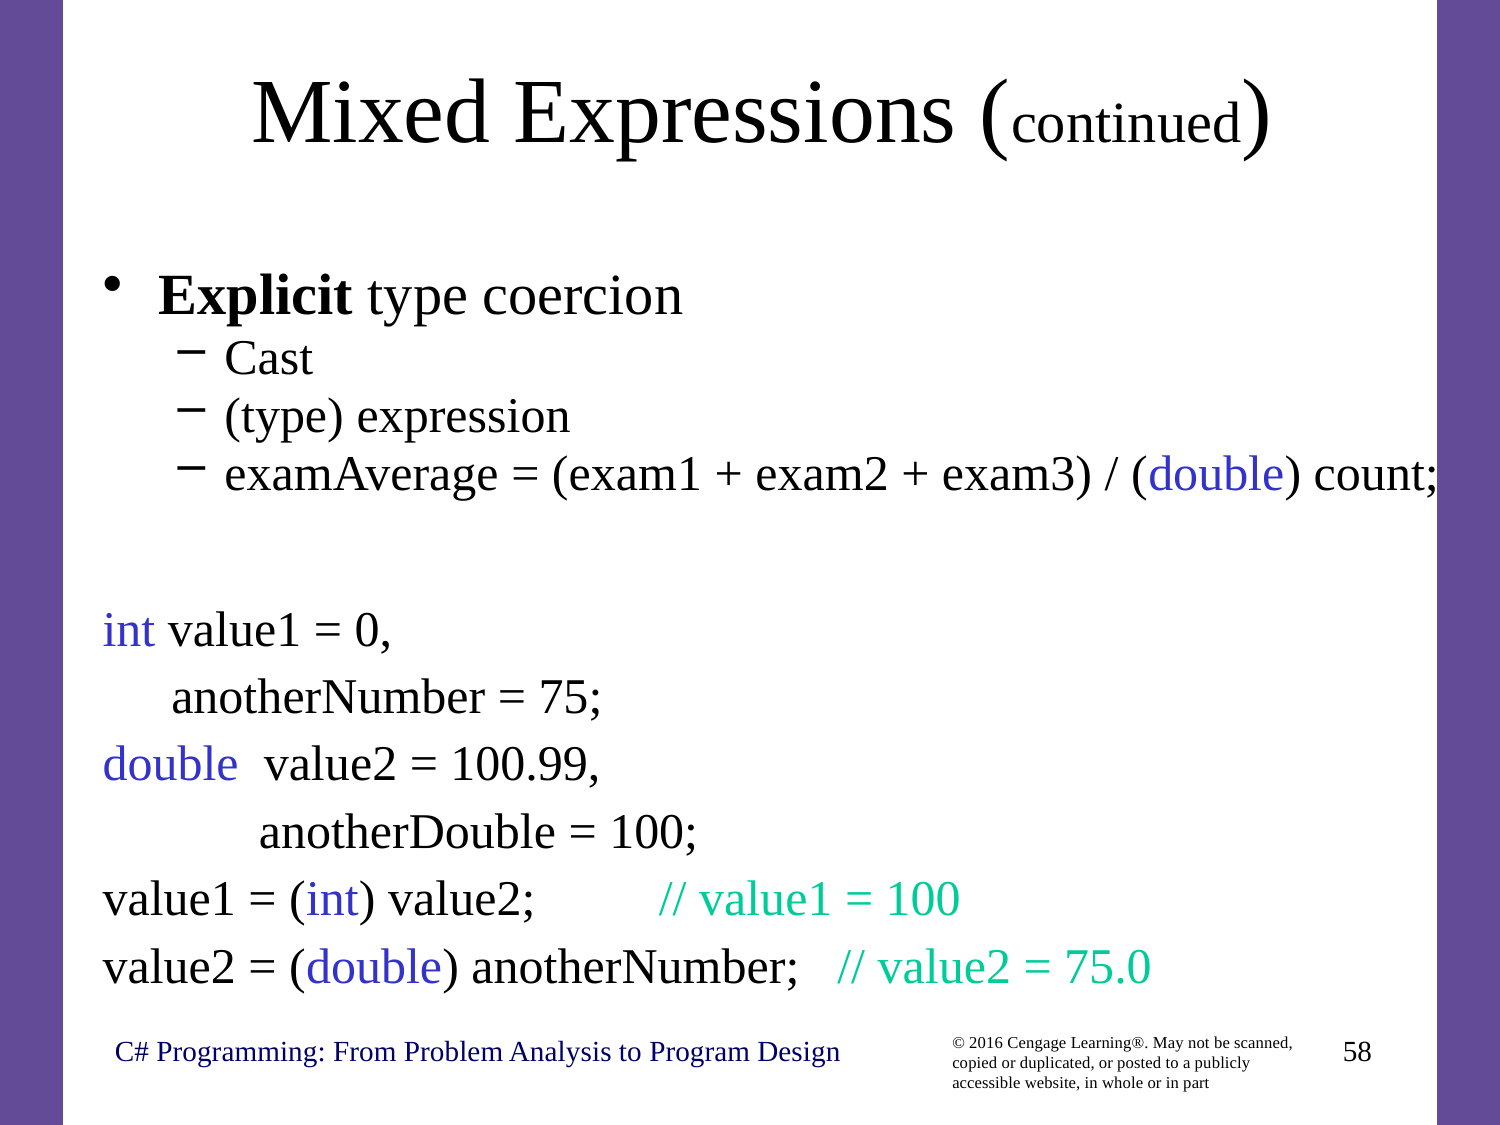

# Mixed Expressions (continued)
Explicit type coercion
Cast
(type) expression
examAverage = (exam1 + exam2 + exam3) / (double) count;

int value1 = 0,
	 anotherNumber = 75;
double  value2 = 100.99,
	        anotherDouble = 100;
value1 = (int) value2;	    // value1 = 100
value2 = (double) anotherNumber;   // value2 = 75.0

C# Programming: From Problem Analysis to Program Design

58